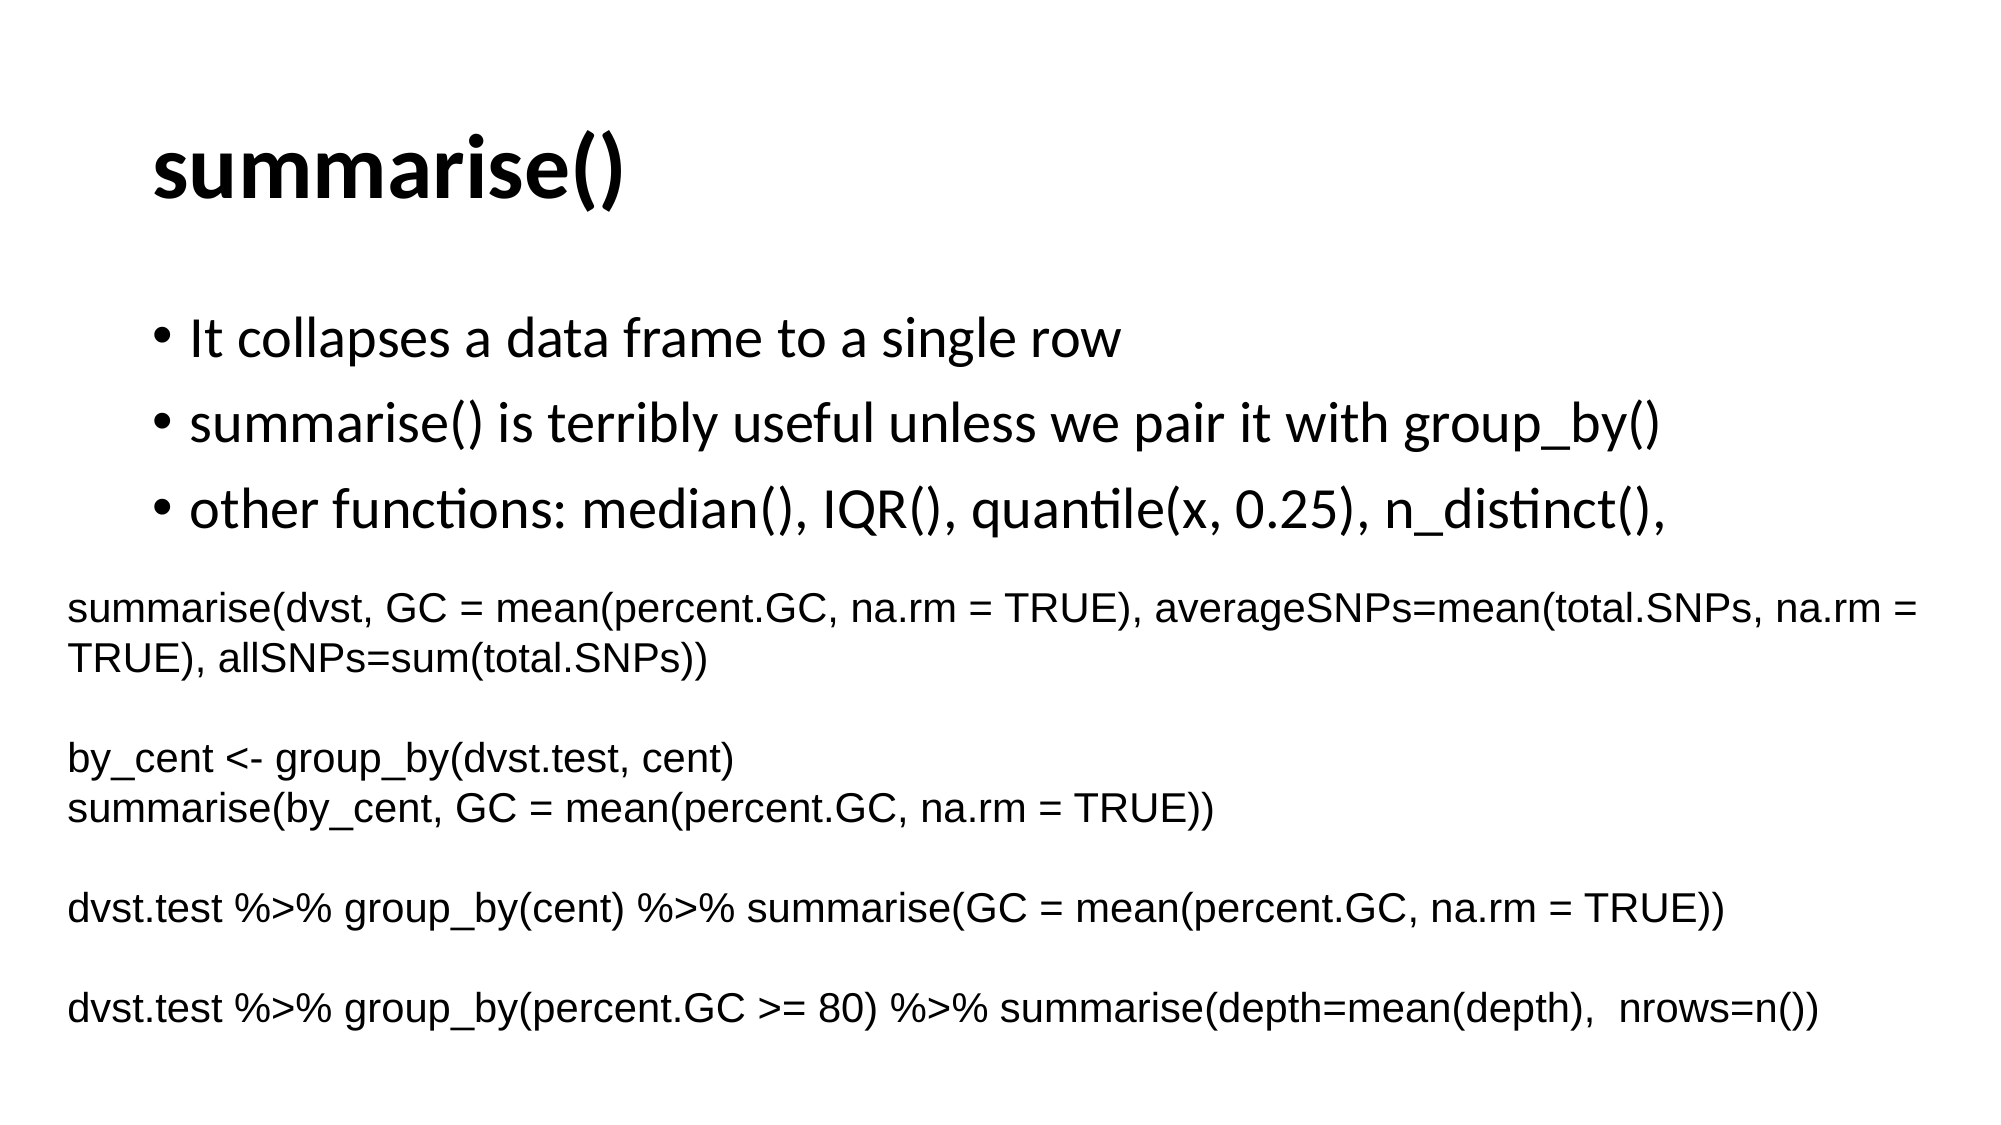

# summarise()
It collapses a data frame to a single row
summarise() is terribly useful unless we pair it with group_by()
other functions: median(), IQR(), quantile(x, 0.25), n_distinct(),
summarise(dvst, GC = mean(percent.GC, na.rm = TRUE), averageSNPs=mean(total.SNPs, na.rm = TRUE), allSNPs=sum(total.SNPs))

by_cent <- group_by(dvst.test, cent)
summarise(by_cent, GC = mean(percent.GC, na.rm = TRUE))

dvst.test %>% group_by(cent) %>% summarise(GC = mean(percent.GC, na.rm = TRUE))

dvst.test %>% group_by(percent.GC >= 80) %>% summarise(depth=mean(depth),  nrows=n())